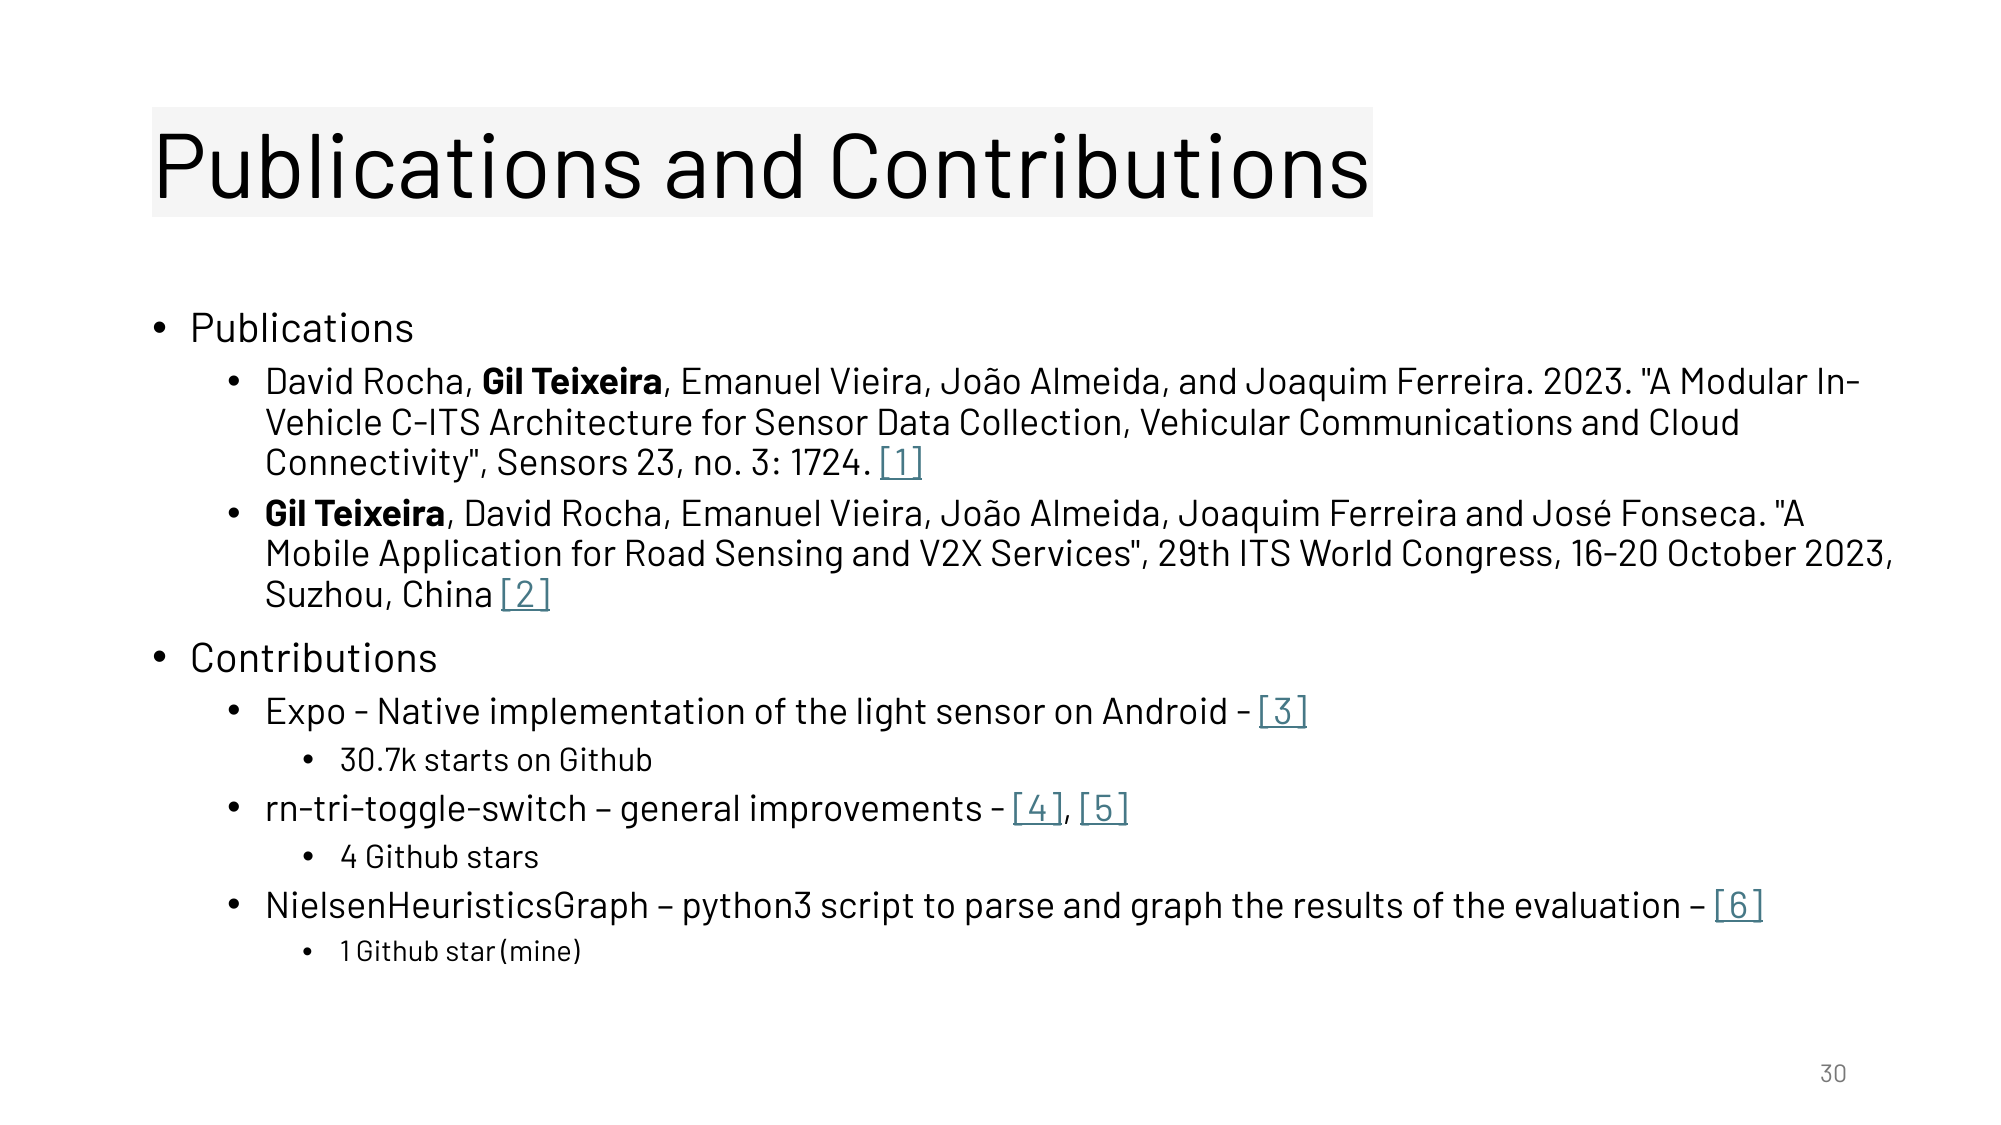

# Publications and Contributions
Publications
David Rocha, Gil Teixeira, Emanuel Vieira, João Almeida, and Joaquim Ferreira. 2023. "A Modular In-Vehicle C-ITS Architecture for Sensor Data Collection, Vehicular Communications and Cloud Connectivity", Sensors 23, no. 3: 1724. [1]
Gil Teixeira, David Rocha, Emanuel Vieira, João Almeida, Joaquim Ferreira and José Fonseca. "A Mobile Application for Road Sensing and V2X Services", 29th ITS World Congress, 16-20 October 2023, Suzhou, China [2]
Contributions
Expo - Native implementation of the light sensor on Android - [3]
30.7k starts on Github
rn-tri-toggle-switch – general improvements - [4], [5]
4 Github stars
NielsenHeuristicsGraph – python3 script to parse and graph the results of the evaluation – [6]
1 Github star (mine)
30